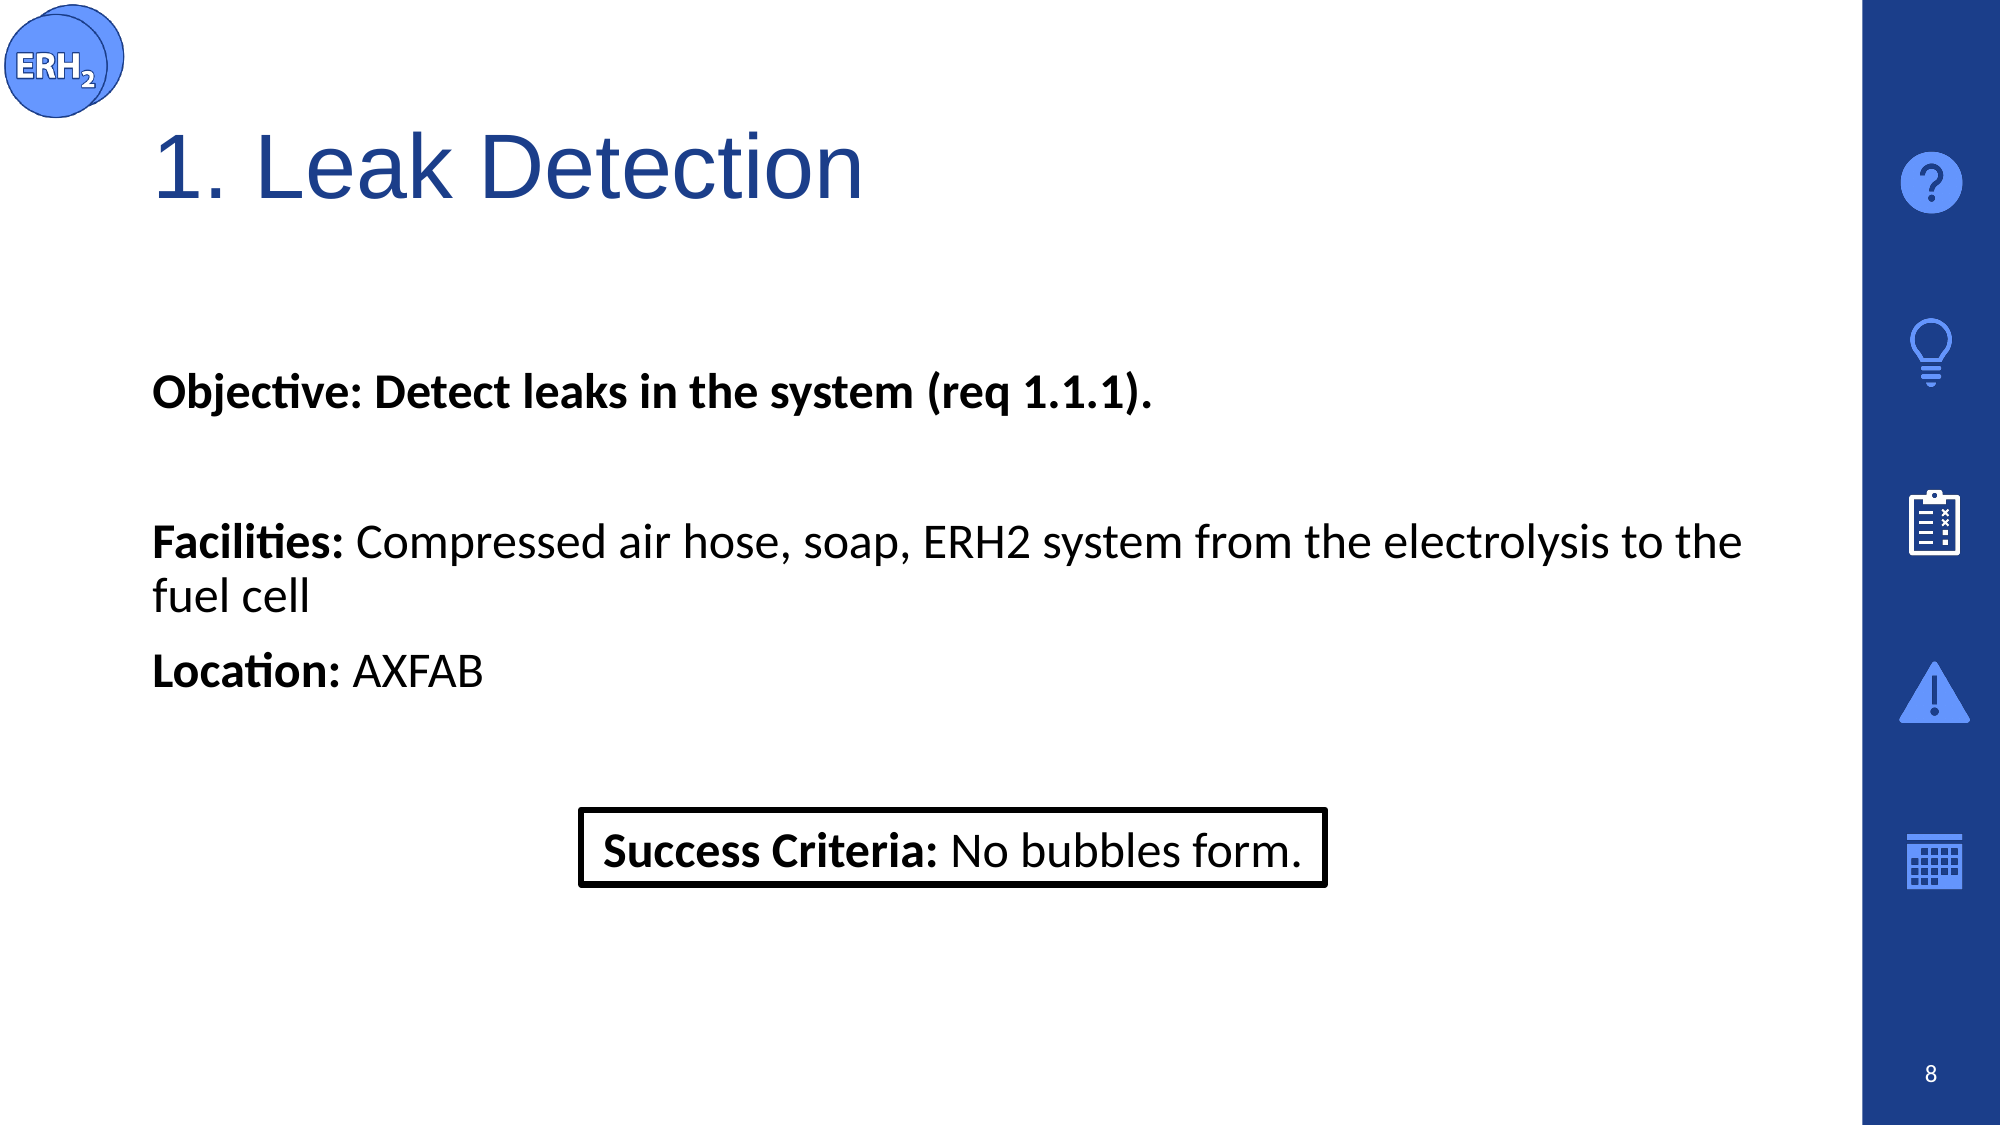

# 1. Leak Detection

Objective: Detect leaks in the system (req 1.1.1).

Facilities: Compressed air hose, soap, ERH2 system from the electrolysis to the fuel cell
Location: AXFAB
Success Criteria: No bubbles form.
8